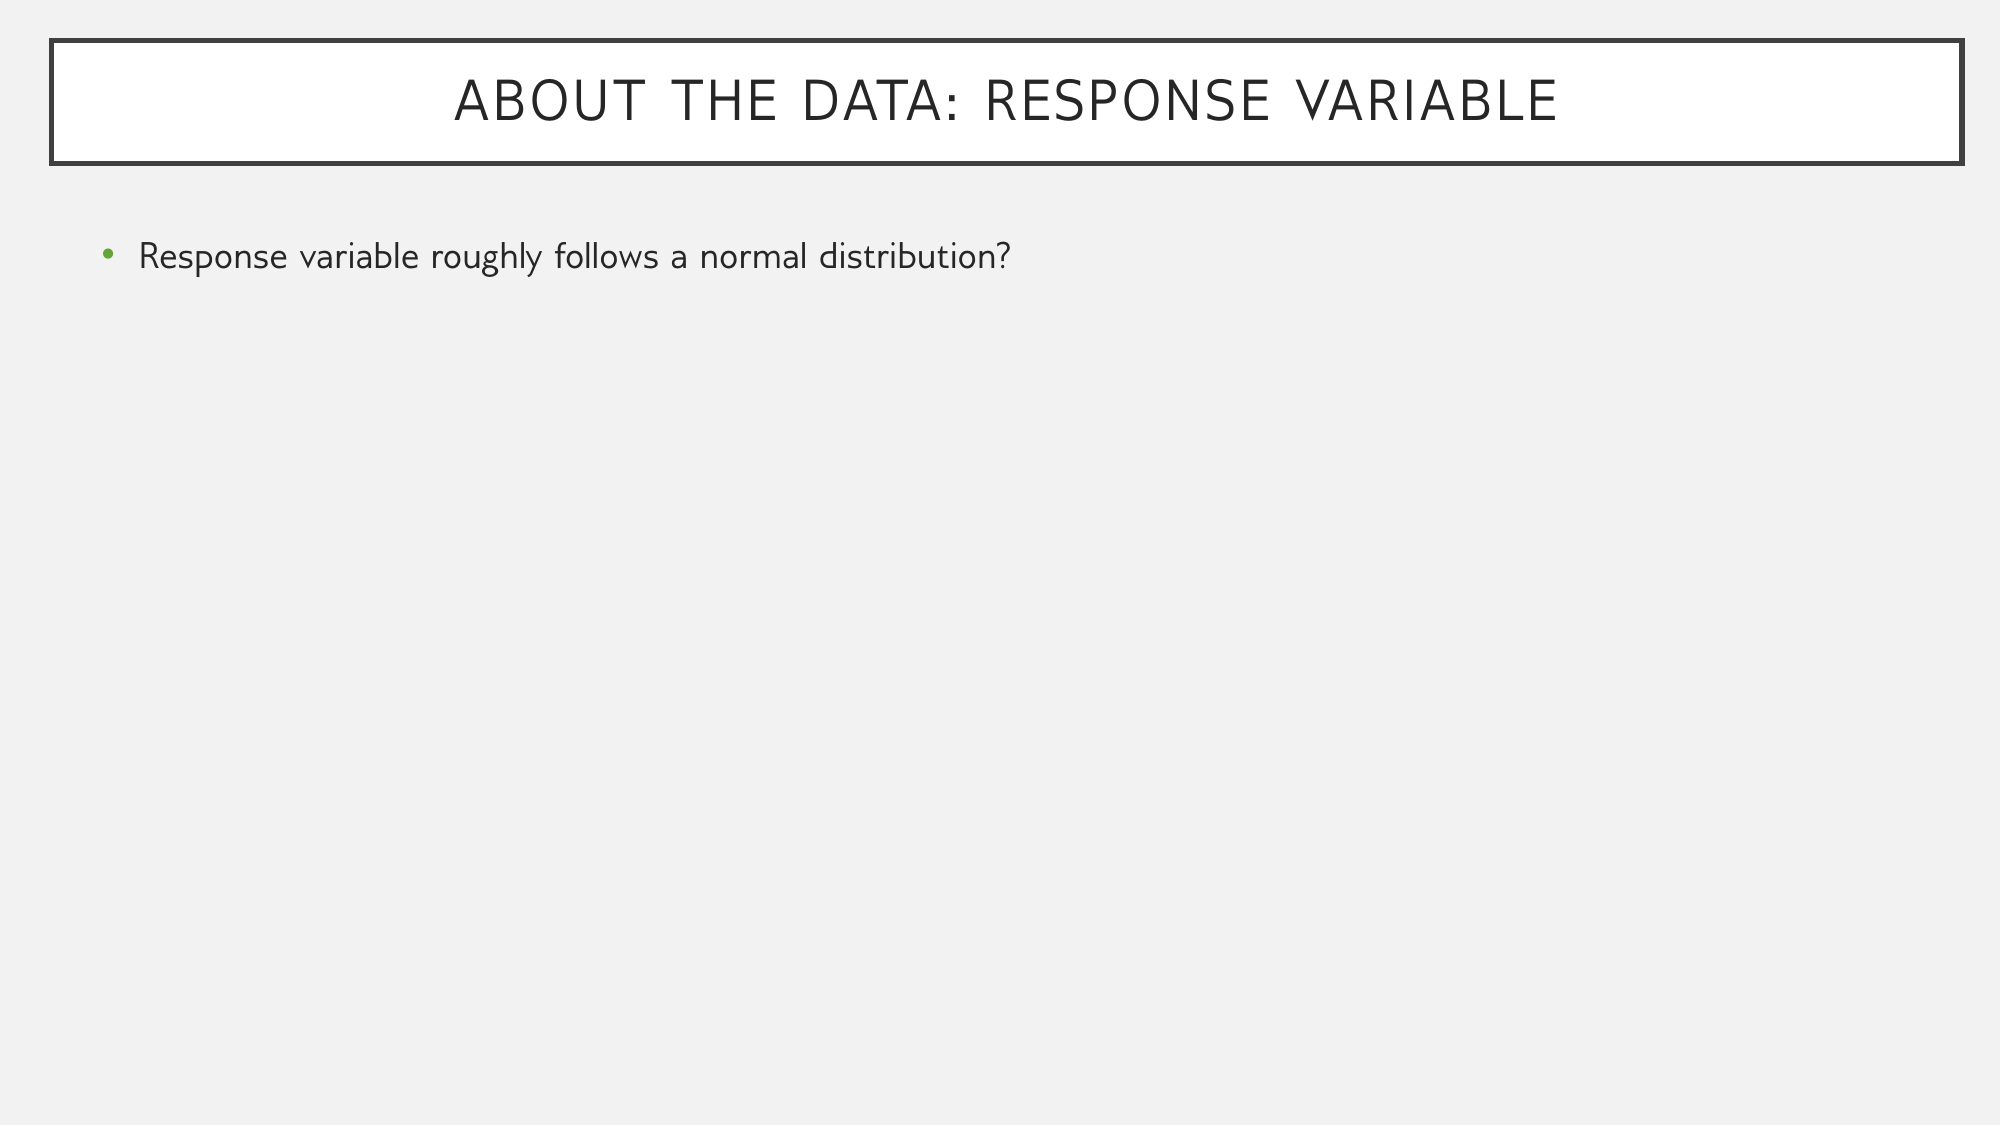

Mention this is a good thing since that is an assumption of the model we are using
# About the data: Response variable
Response variable roughly follows a normal distribution?